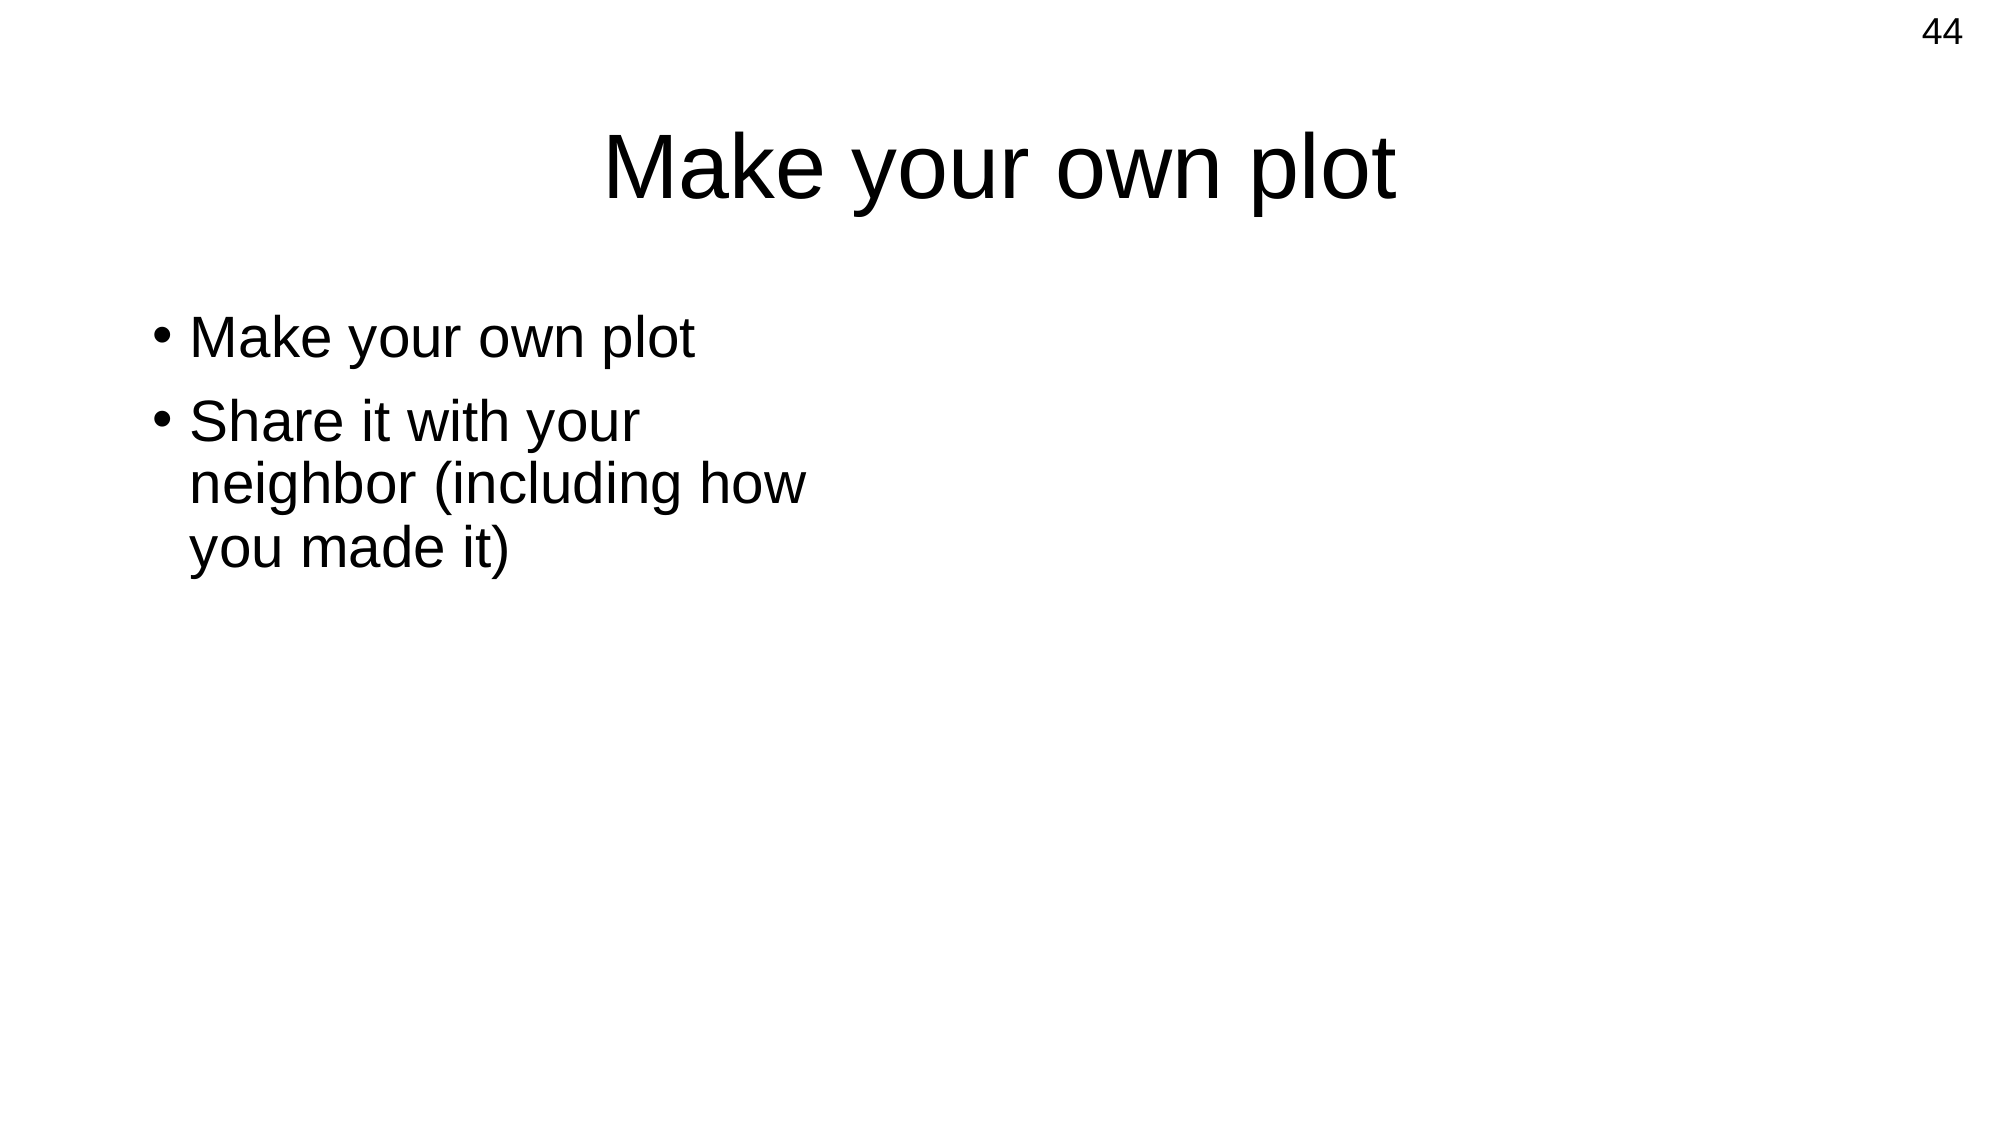

44
# Make your own plot
Make your own plot
Share it with your neighbor (including how you made it)